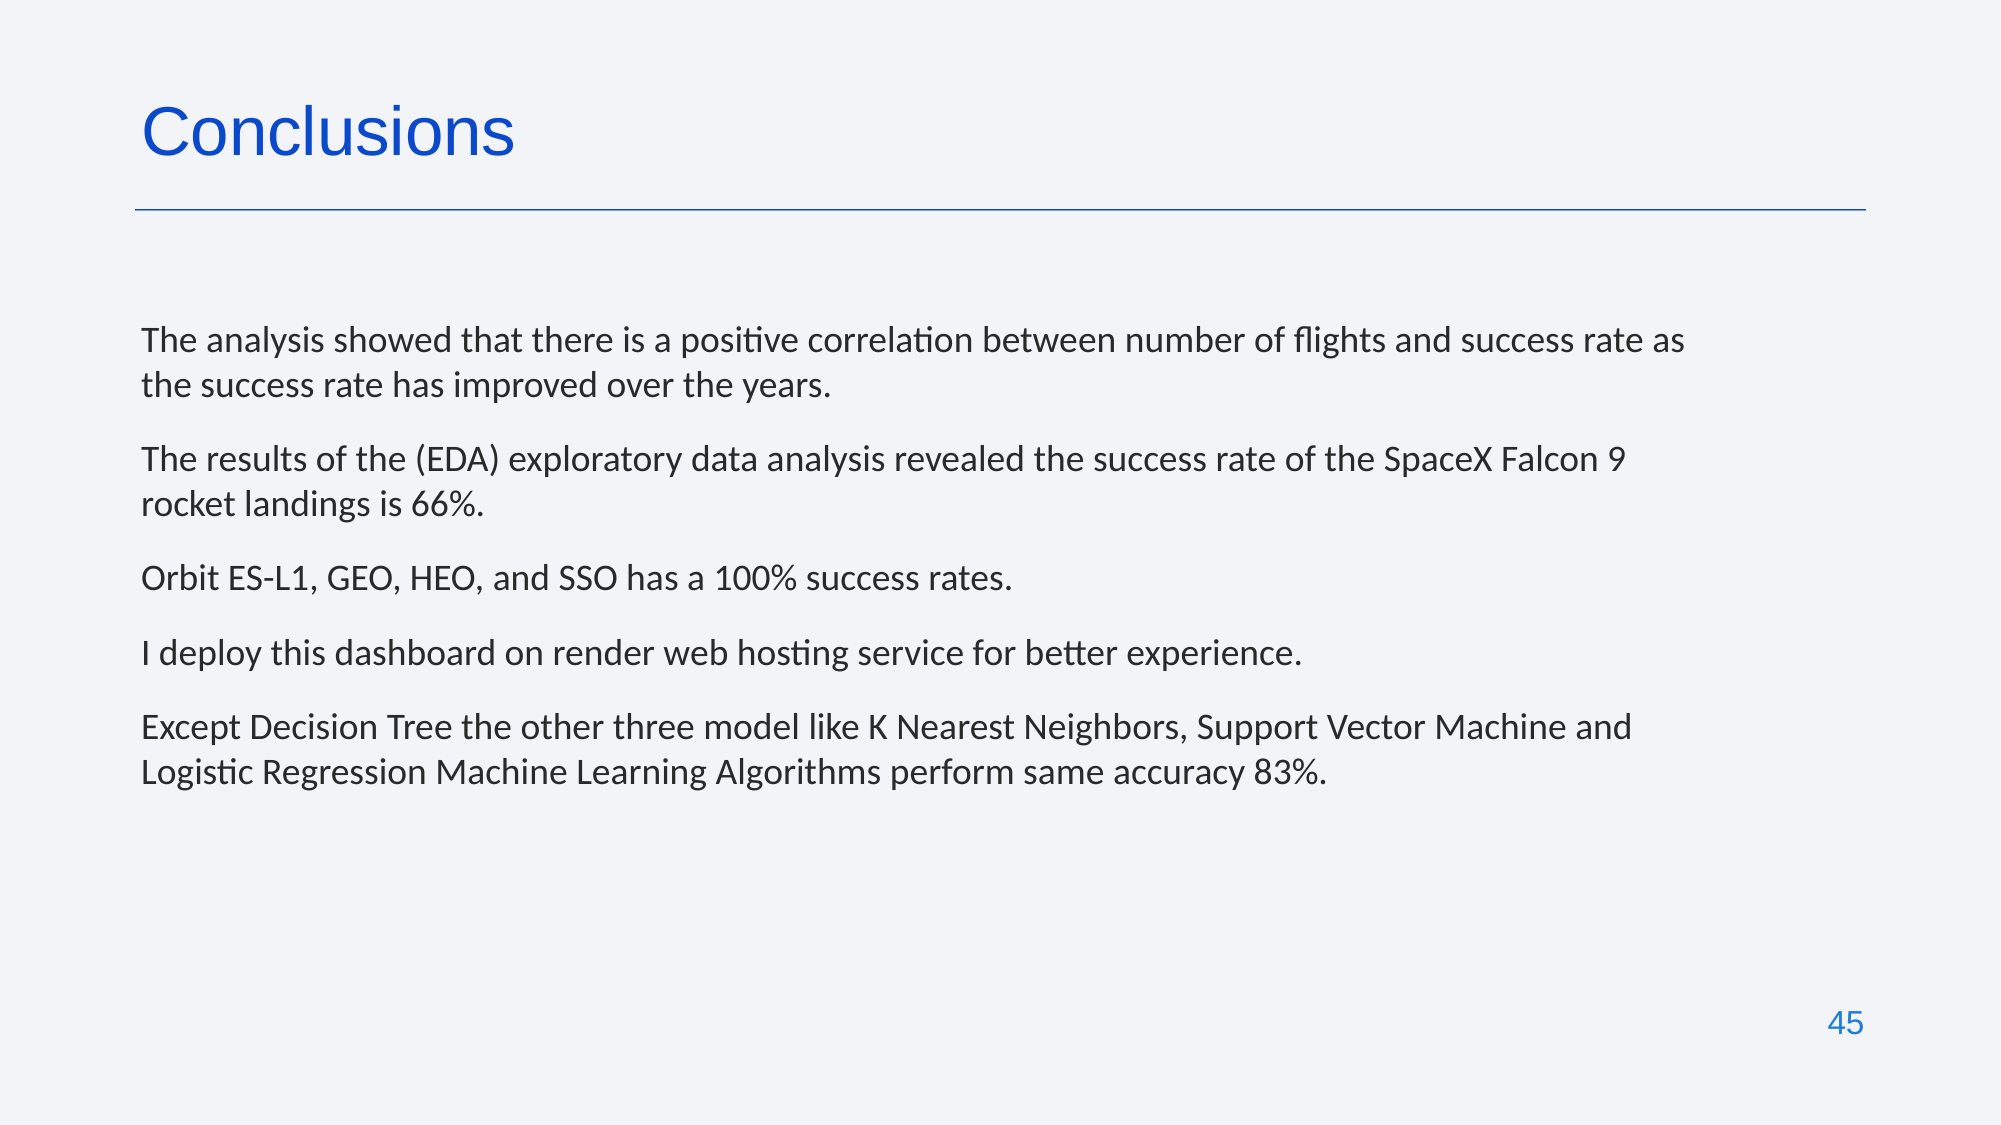

Conclusions
The analysis showed that there is a positive correlation between number of flights and success rate as the success rate has improved over the years.
The results of the (EDA) exploratory data analysis revealed the success rate of the SpaceX Falcon 9 rocket landings is 66%.
Orbit ES-L1, GEO, HEO, and SSO has a 100% success rates.
I deploy this dashboard on render web hosting service for better experience.
Except Decision Tree the other three model like K Nearest Neighbors, Support Vector Machine and Logistic Regression Machine Learning Algorithms perform same accuracy 83%.
45